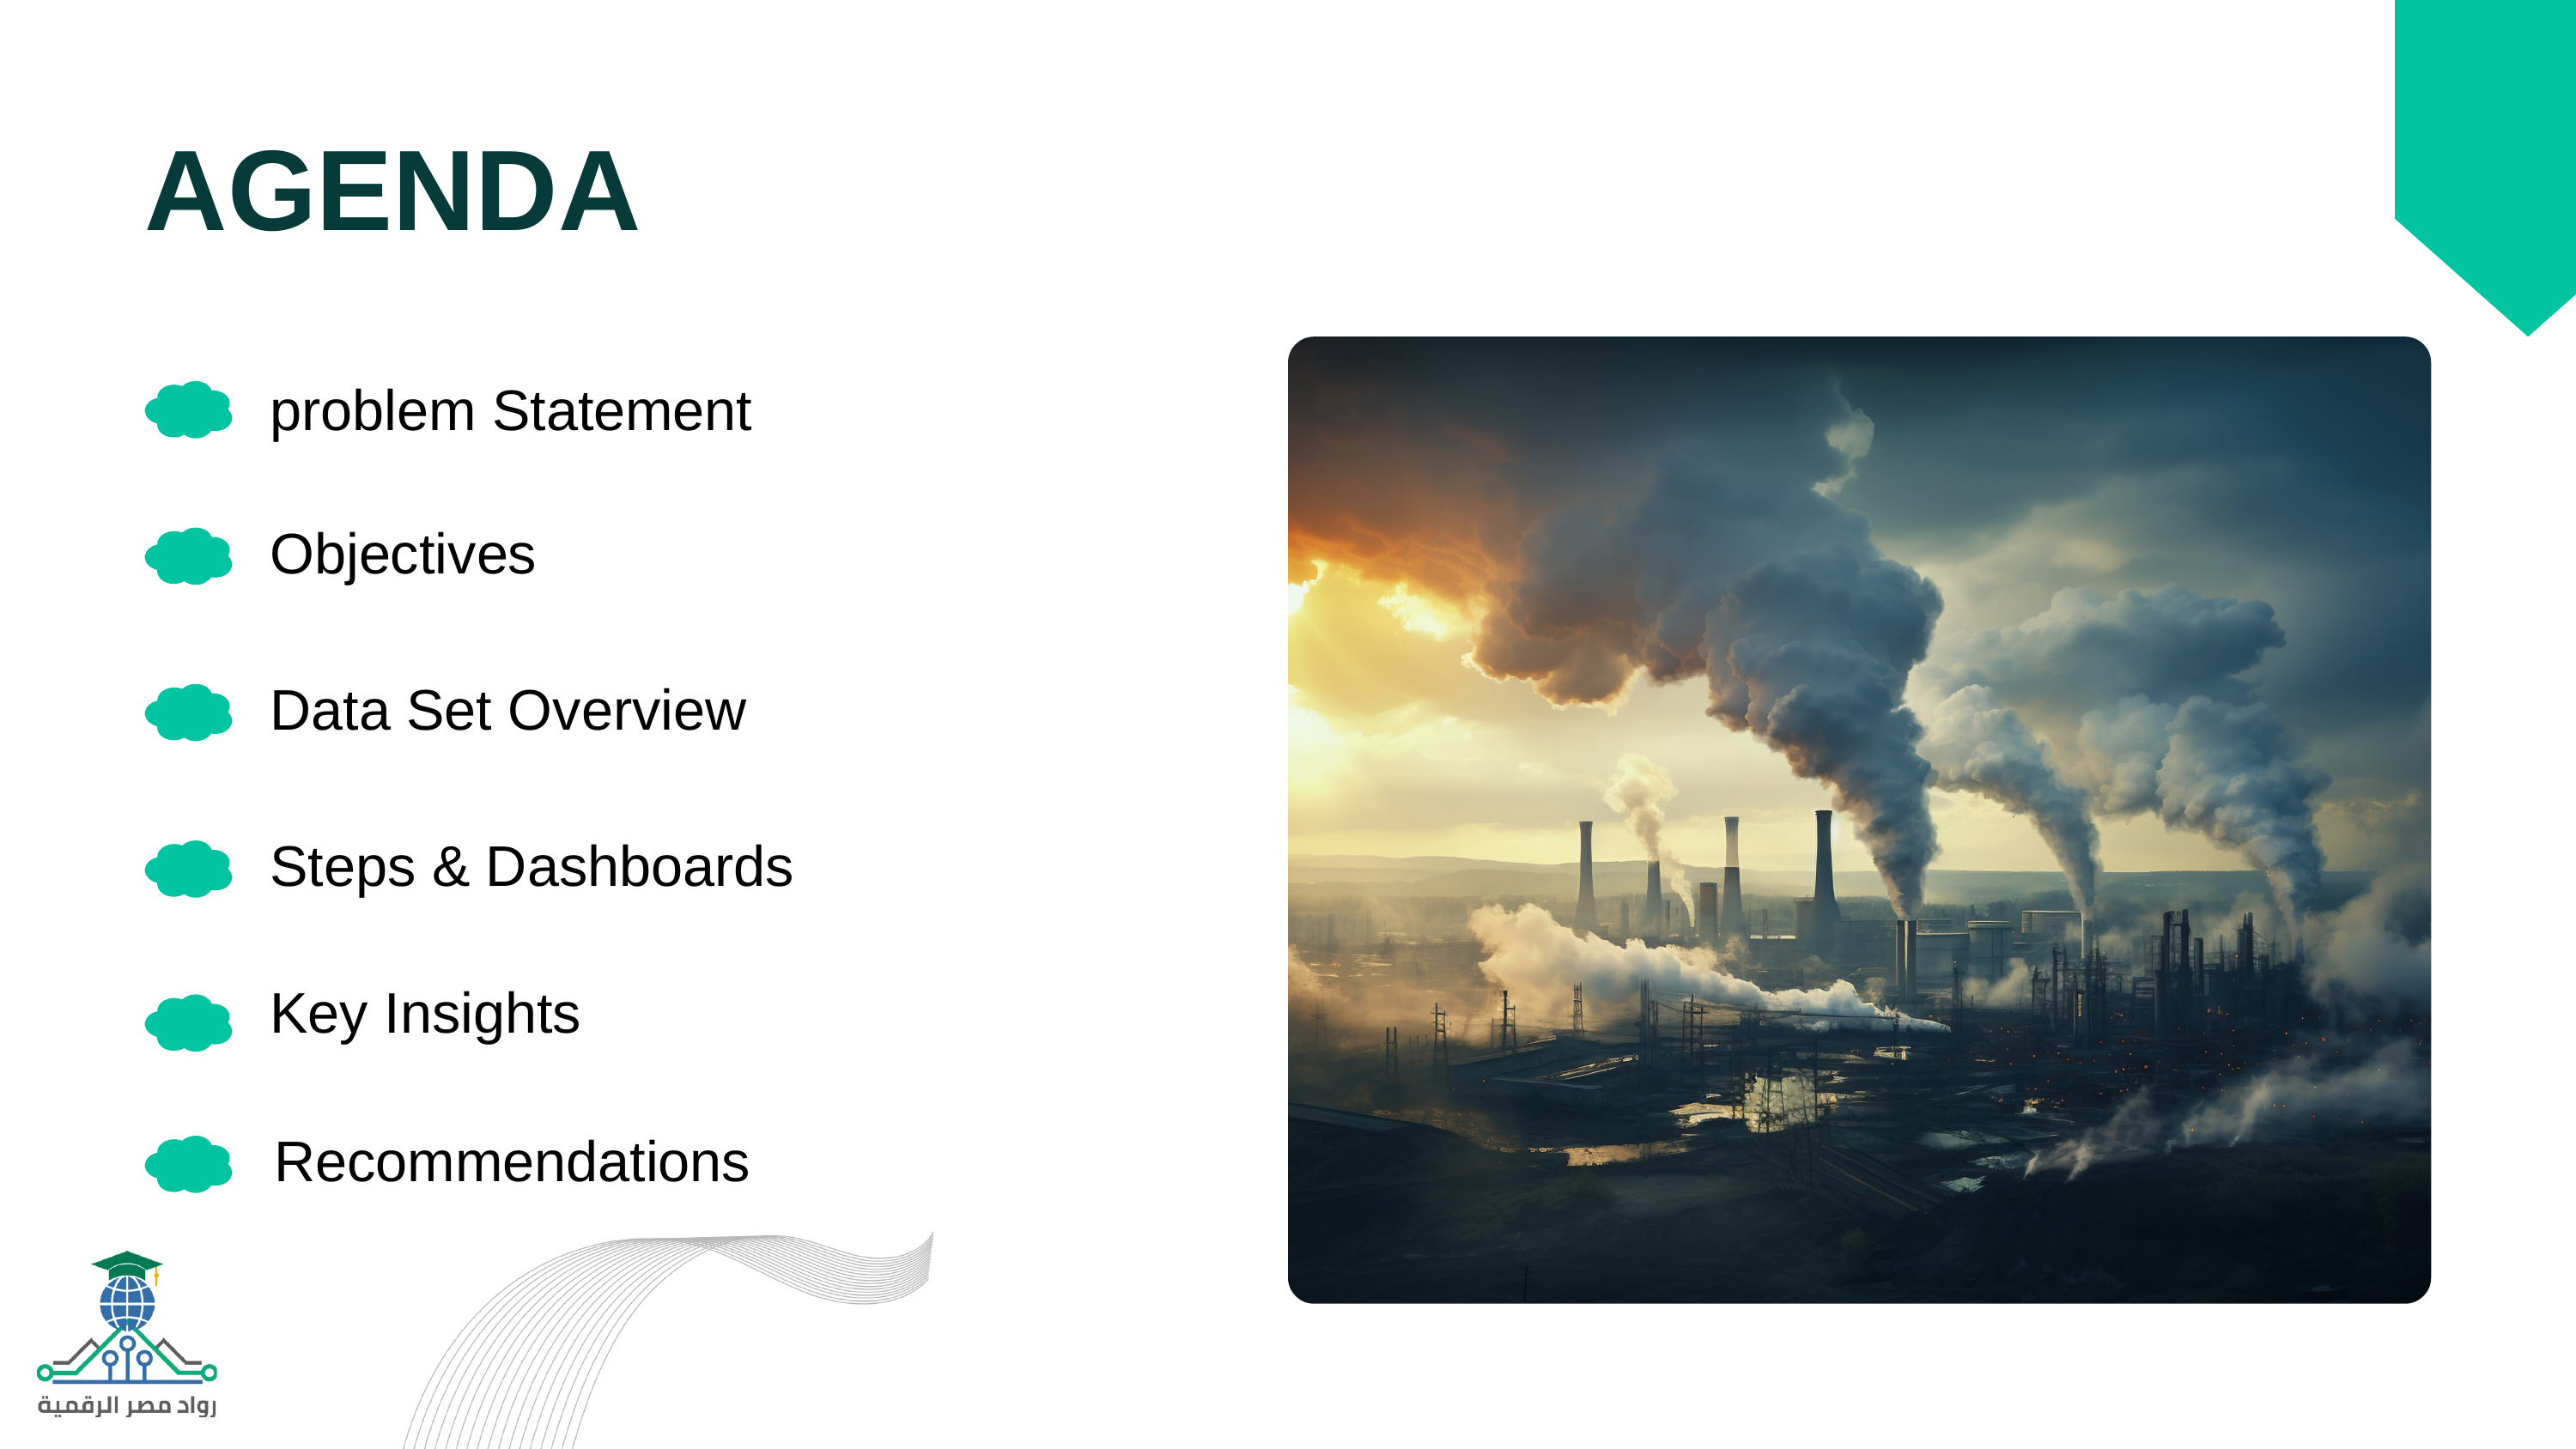

AGENDA

problem Statement

Objectives

Data Set Overview

Steps & Dashboards

Key Insights

 Recommendations